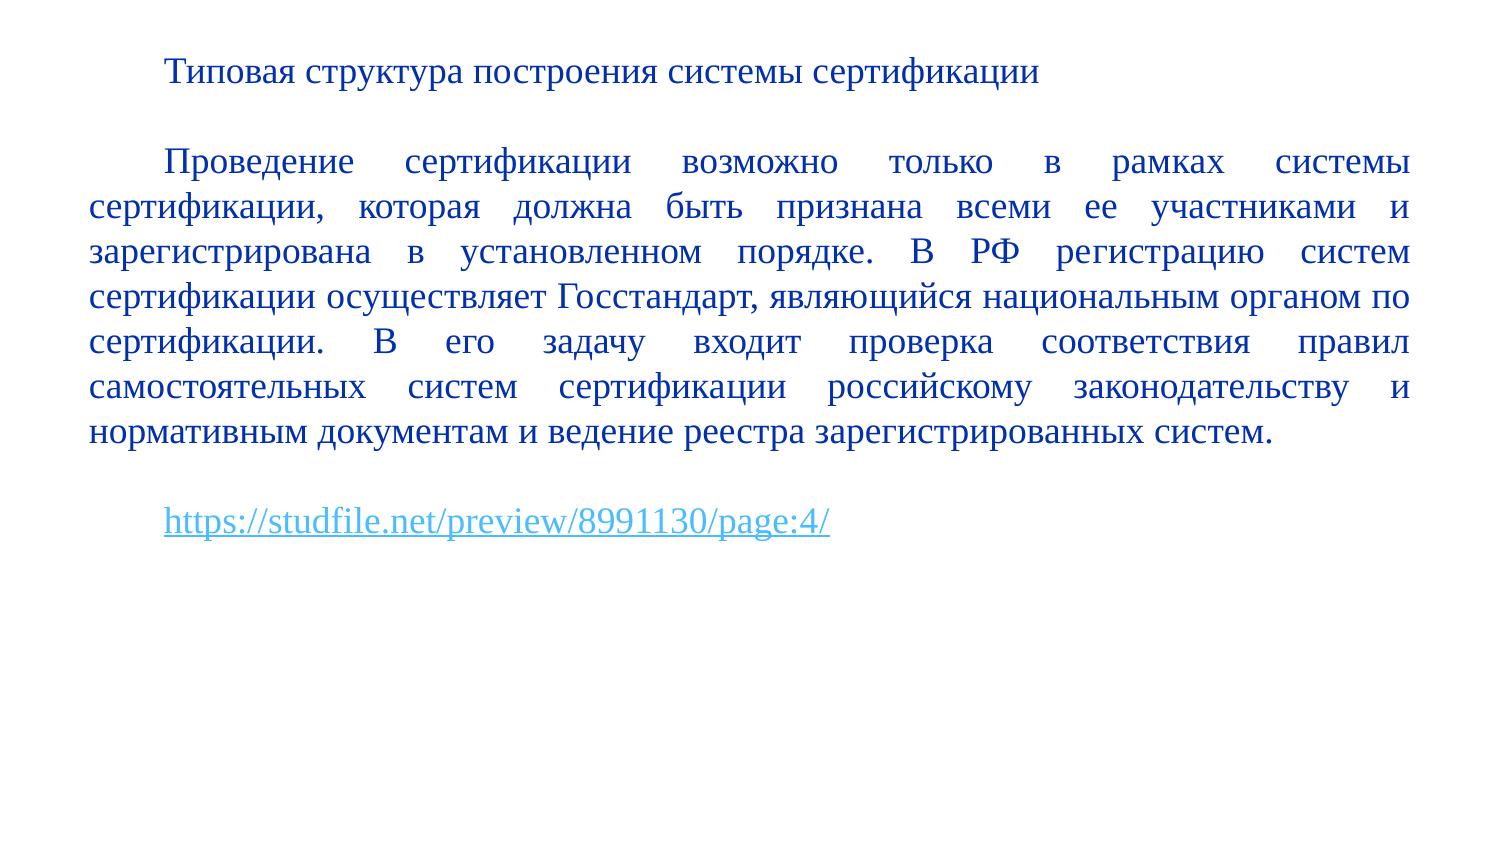

Типовая структура построения системы сертификации

Проведение сертификации возможно только в рам­ках системы сертификации, которая должна быть признана всеми ее участниками и зарегистрирована в установленном порядке. В РФ ре­гистрацию систем сертификации осуществляет Госстандарт, являю­щийся национальным органом по сертификации. В его задачу входит проверка соответствия правил самостоятельных систем сертифика­ции российскому законодательству и нормативным документам и ведение реестра зарегистрированных систем.

https://studfile.net/preview/8991130/page:4/